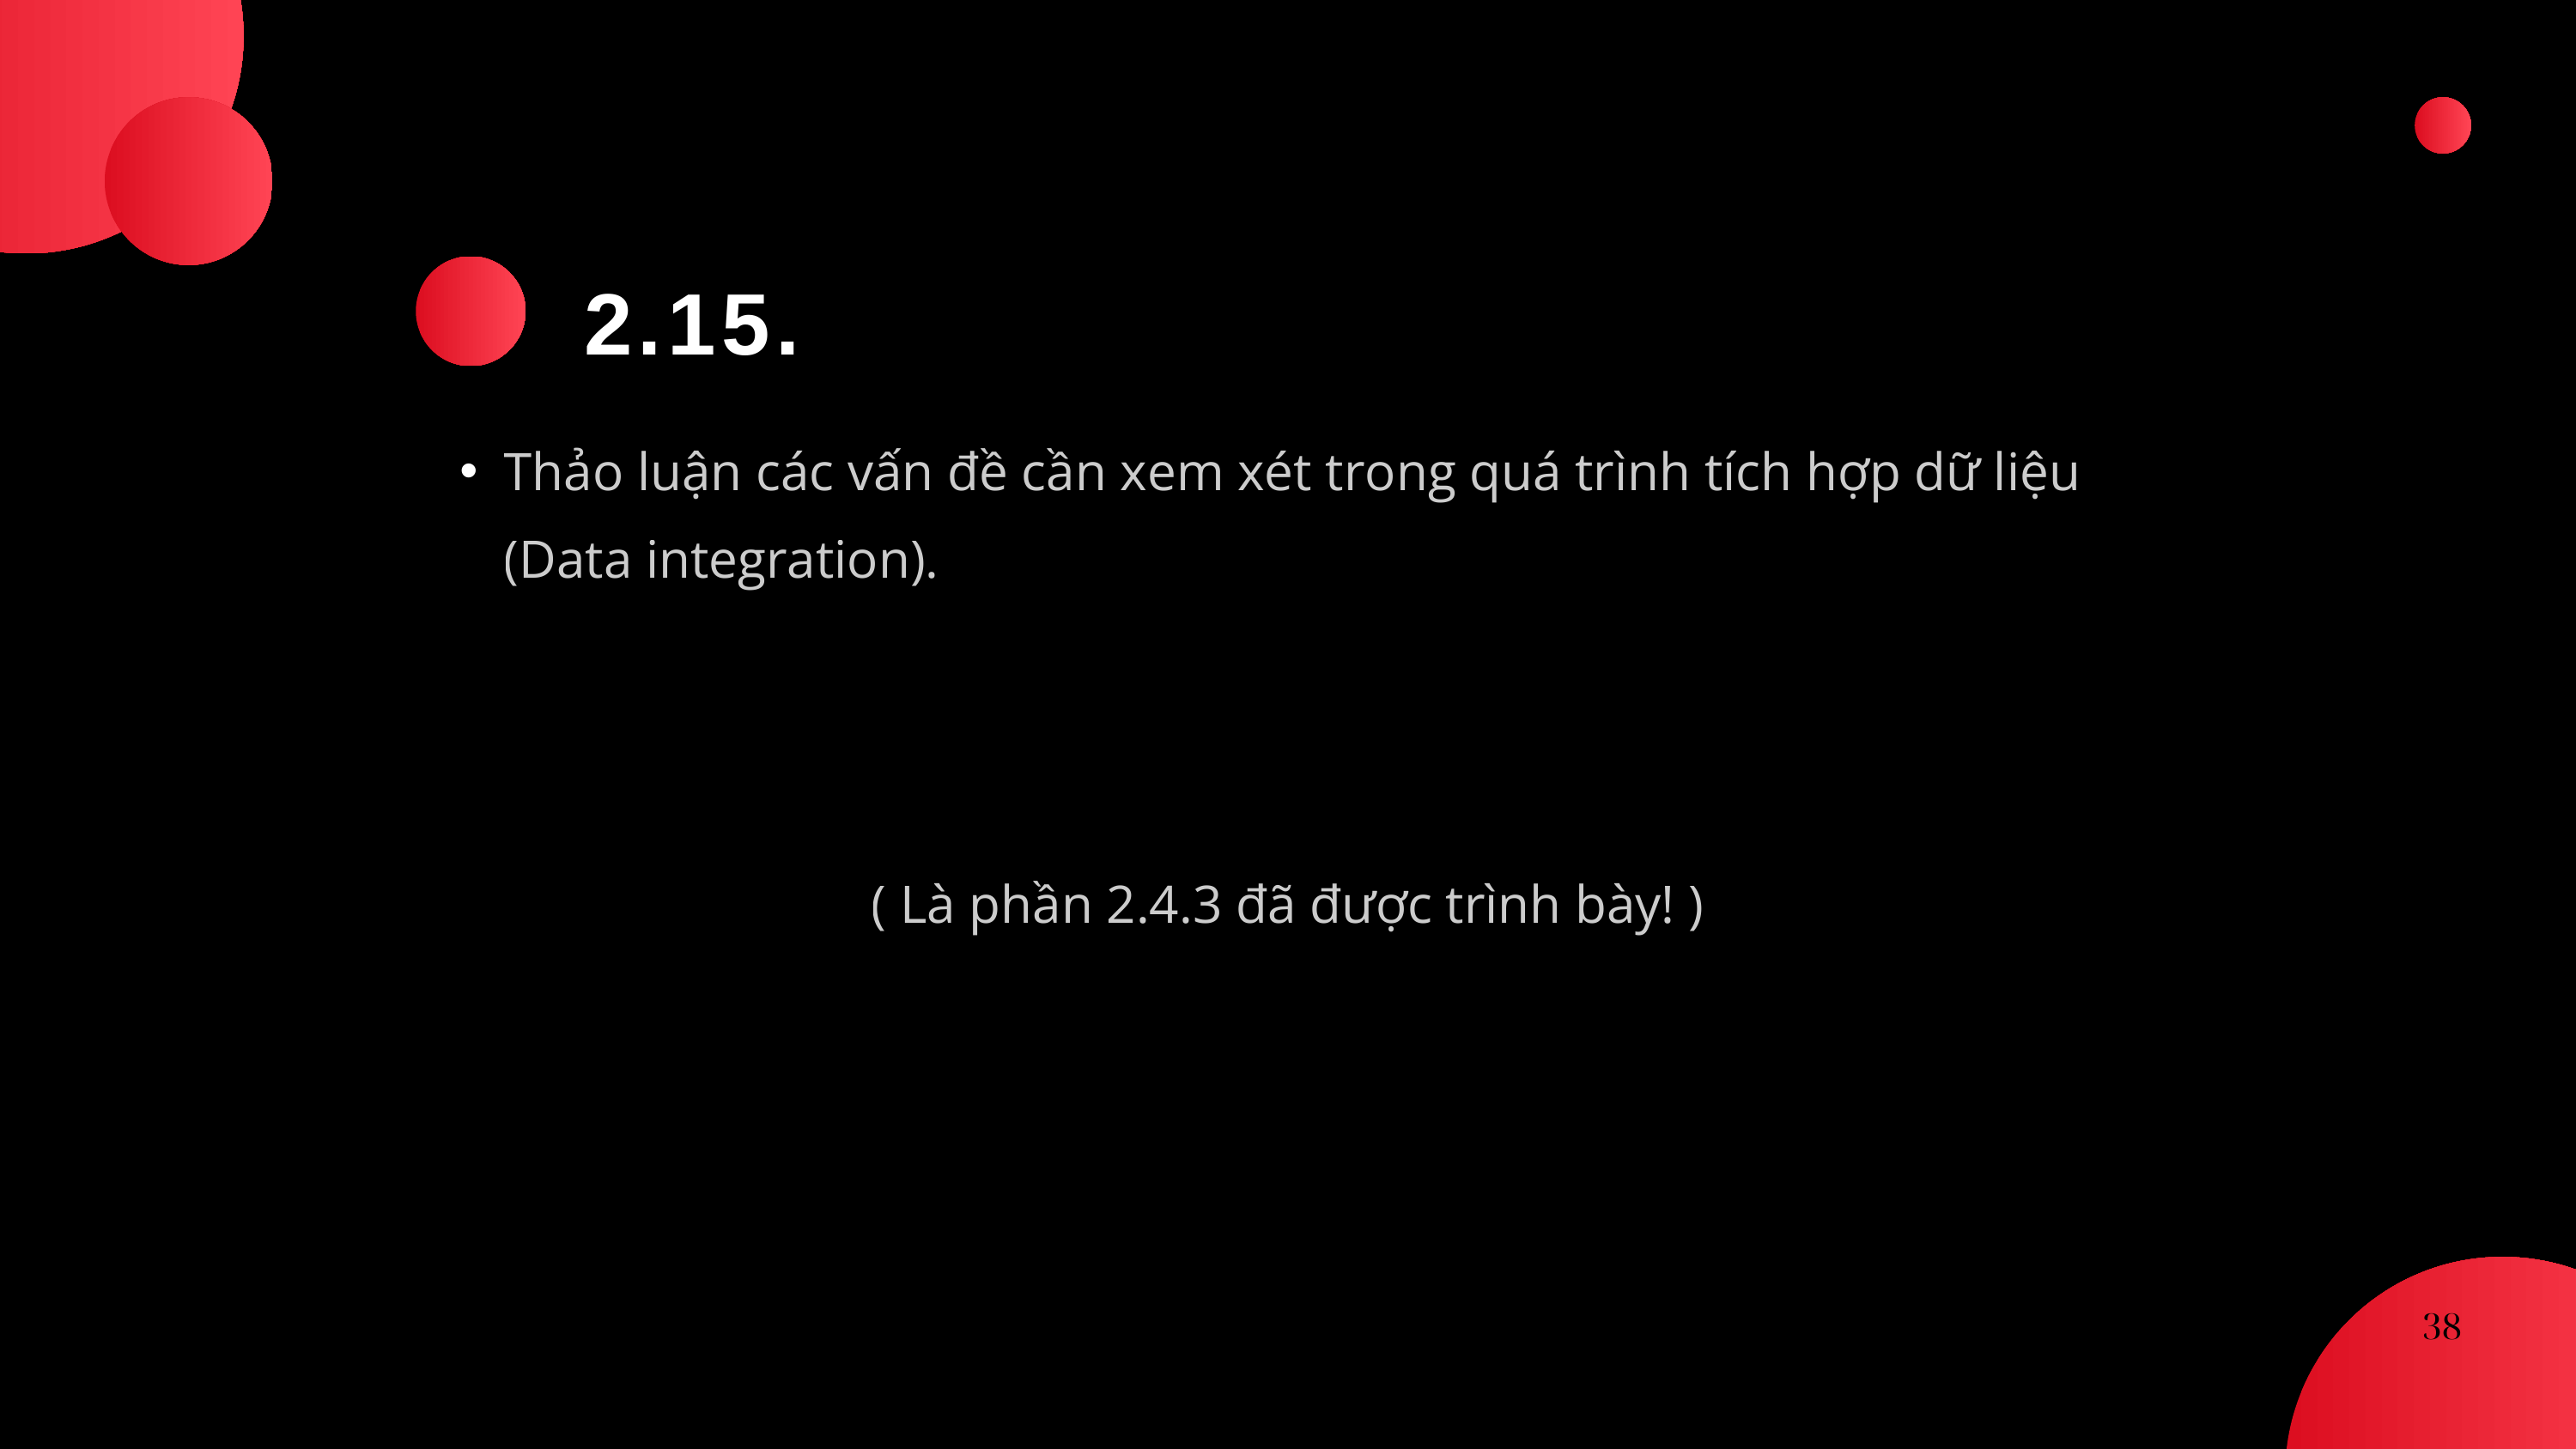

2.15.

Thảo luận các vấn đề cần xem xét trong quá trình tích hợp dữ liệu (Data integration).
( Là phần 2.4.3 đã được trình bày! )

38